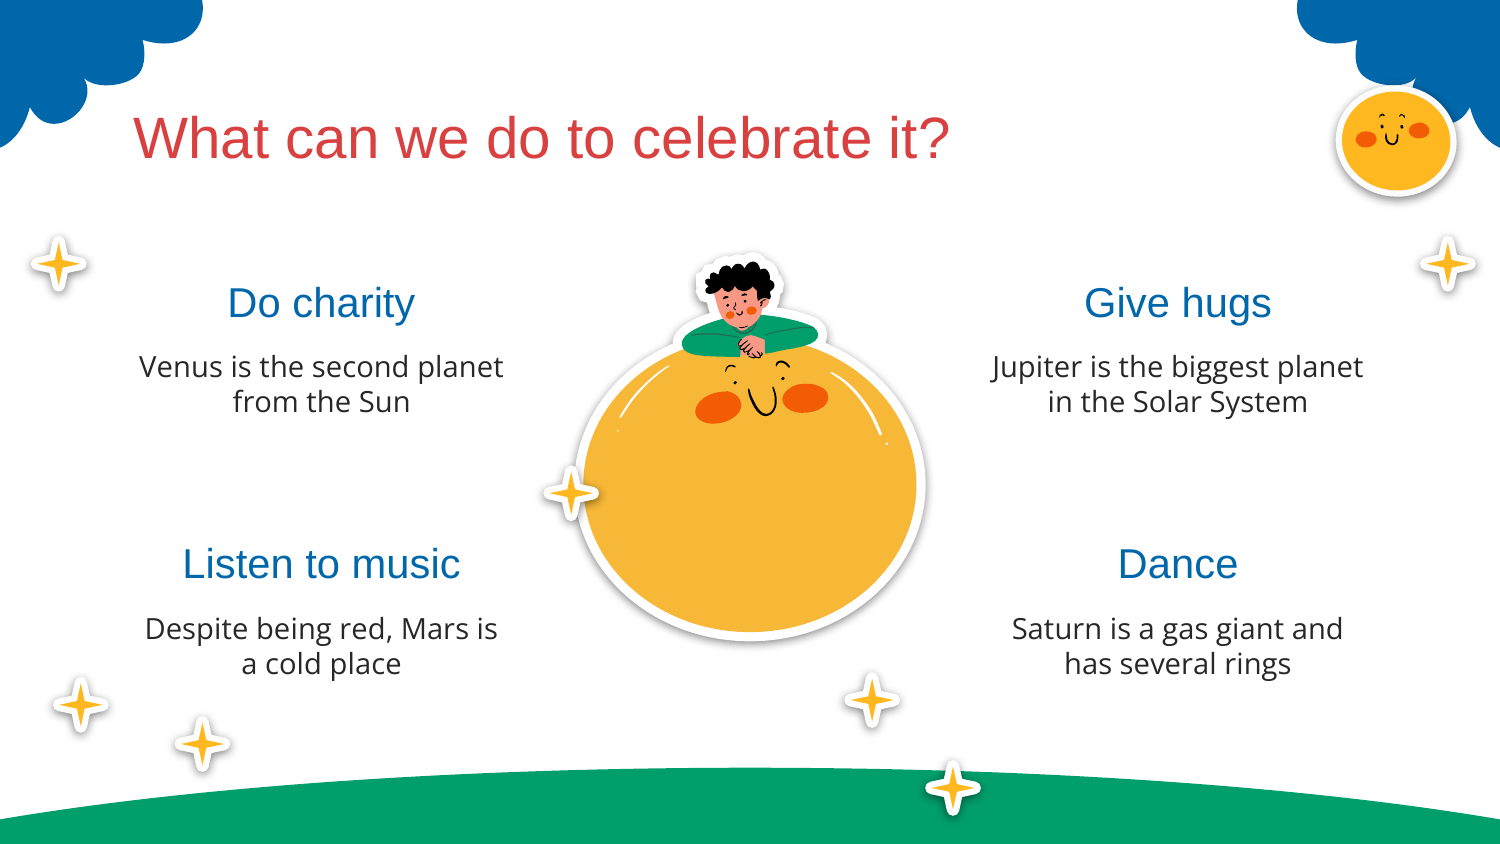

What can we do to celebrate it?

# Do charity
Give hugs

Jupiter is the biggest planet in the Solar System
Venus is the second planet from the Sun

Dance
Listen to music
Saturn is a gas giant and has several rings
Despite being red, Mars is a cold place